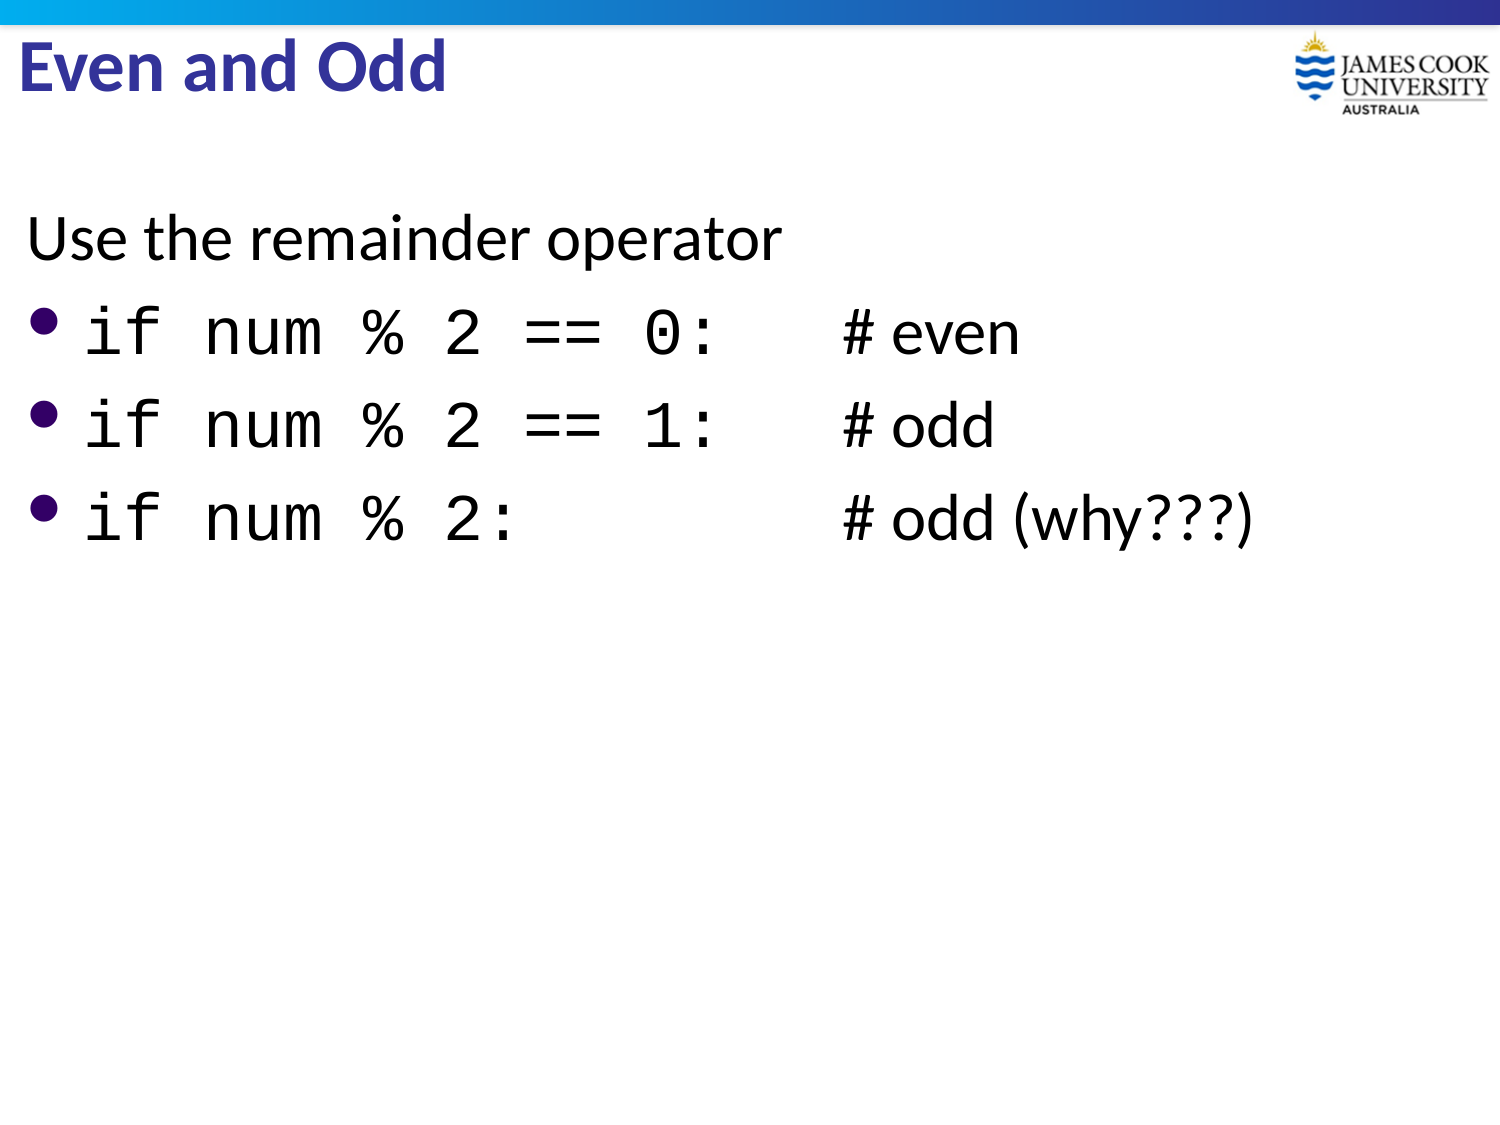

# Even and Odd
Use the remainder operator
if num % 2 == 0:   # even
if num % 2 == 1:   # odd
if num % 2:        # odd (why???)